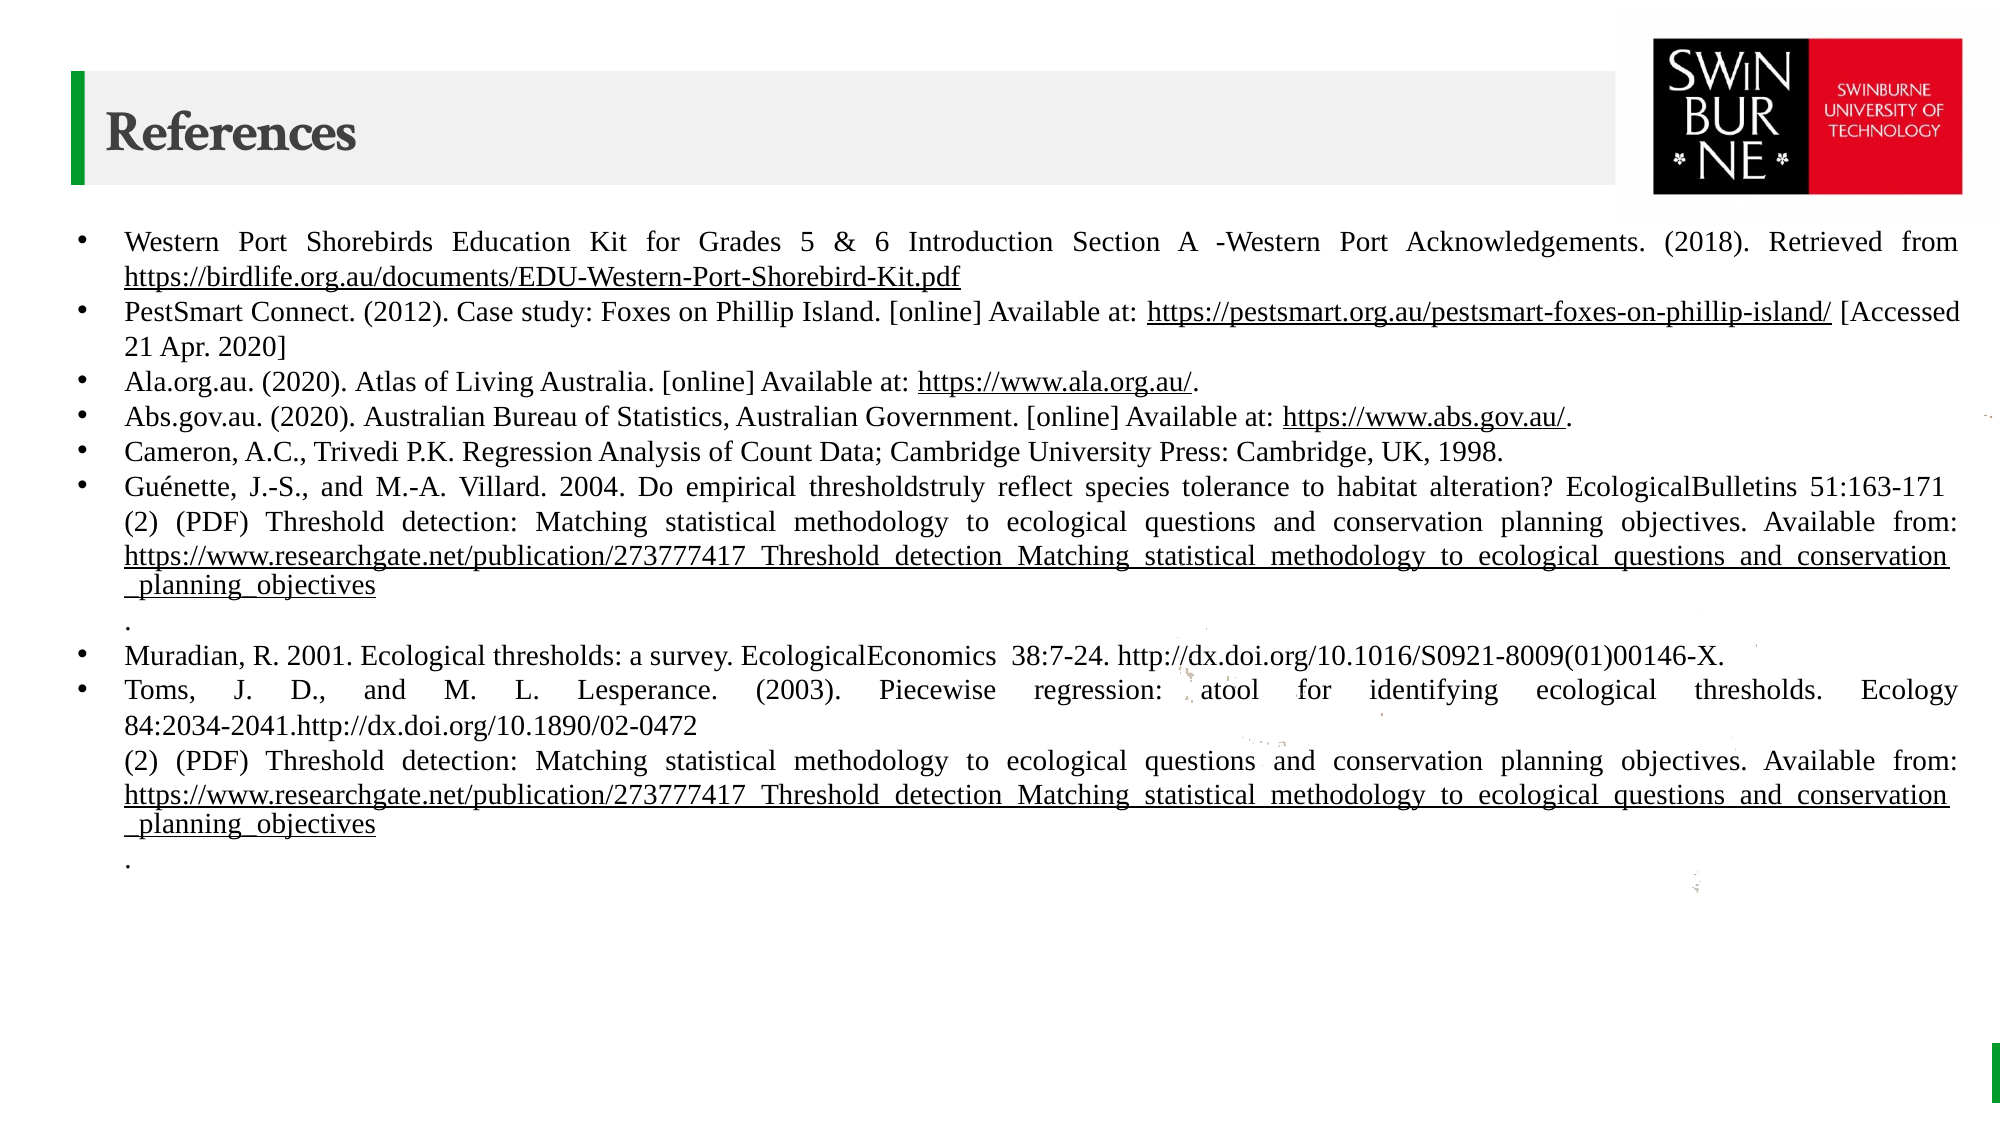

# References
Western Port Shorebirds Education Kit for Grades 5 & 6 Introduction Section A -Western Port Acknowledgements. (2018). Retrieved from https://birdlife.org.au/documents/EDU-Western-Port-Shorebird-Kit.pdf
PestSmart Connect. (2012). Case study: Foxes on Phillip Island. [online] Available at: https://pestsmart.org.au/pestsmart-foxes-on-phillip-island/ [Accessed 21 Apr. 2020]
Ala.org.au. (2020). Atlas of Living Australia. [online] Available at: https://www.ala.org.au/.
Abs.gov.au. (2020). Australian Bureau of Statistics, Australian Government. [online] Available at: https://www.abs.gov.au/.
Cameron, A.C., Trivedi P.K. Regression Analysis of Count Data; Cambridge University Press: Cambridge, UK, 1998.
Guénette, J.-S., and M.-A. Villard. 2004. Do empirical thresholdstruly reflect species tolerance to habitat alteration? EcologicalBulletins 51:163-171
(2) (PDF) Threshold detection: Matching statistical methodology to ecological questions and conservation planning objectives. Available from: https://www.researchgate.net/publication/273777417_Threshold_detection_Matching_statistical_methodology_to_ecological_questions_and_conservation_planning_objectives.
Muradian, R. 2001. Ecological thresholds: a survey. EcologicalEconomics  38:7-24. http://dx.doi.org/10.1016/S0921-8009(01)00146-X.
Toms, J. D., and M. L. Lesperance. (2003). Piecewise regression: atool for identifying ecological thresholds. Ecology 84:2034-2041.http://dx.doi.org/10.1890/02-0472
(2) (PDF) Threshold detection: Matching statistical methodology to ecological questions and conservation planning objectives. Available from: https://www.researchgate.net/publication/273777417_Threshold_detection_Matching_statistical_methodology_to_ecological_questions_and_conservation_planning_objectives.

BEST FOR You
O R G A N I C S C O M P A N Y